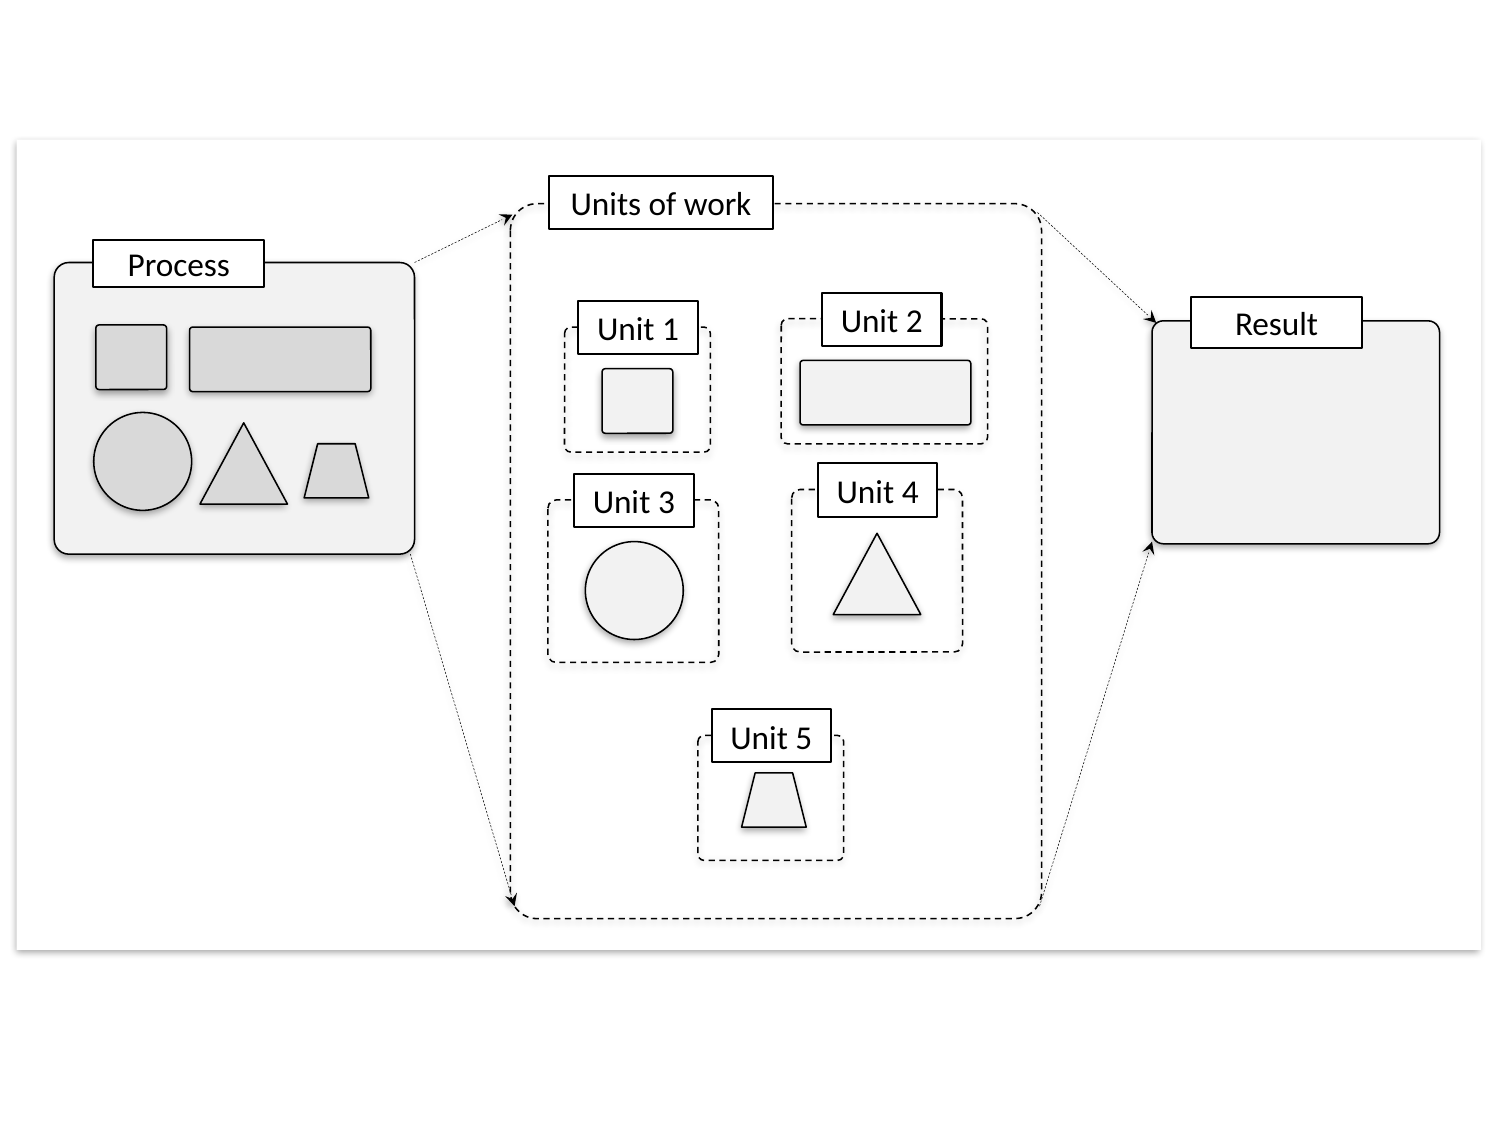

Units of work

Process

Unit 2

Result

Unit 1

Unit 4

Unit 3

Unit 5